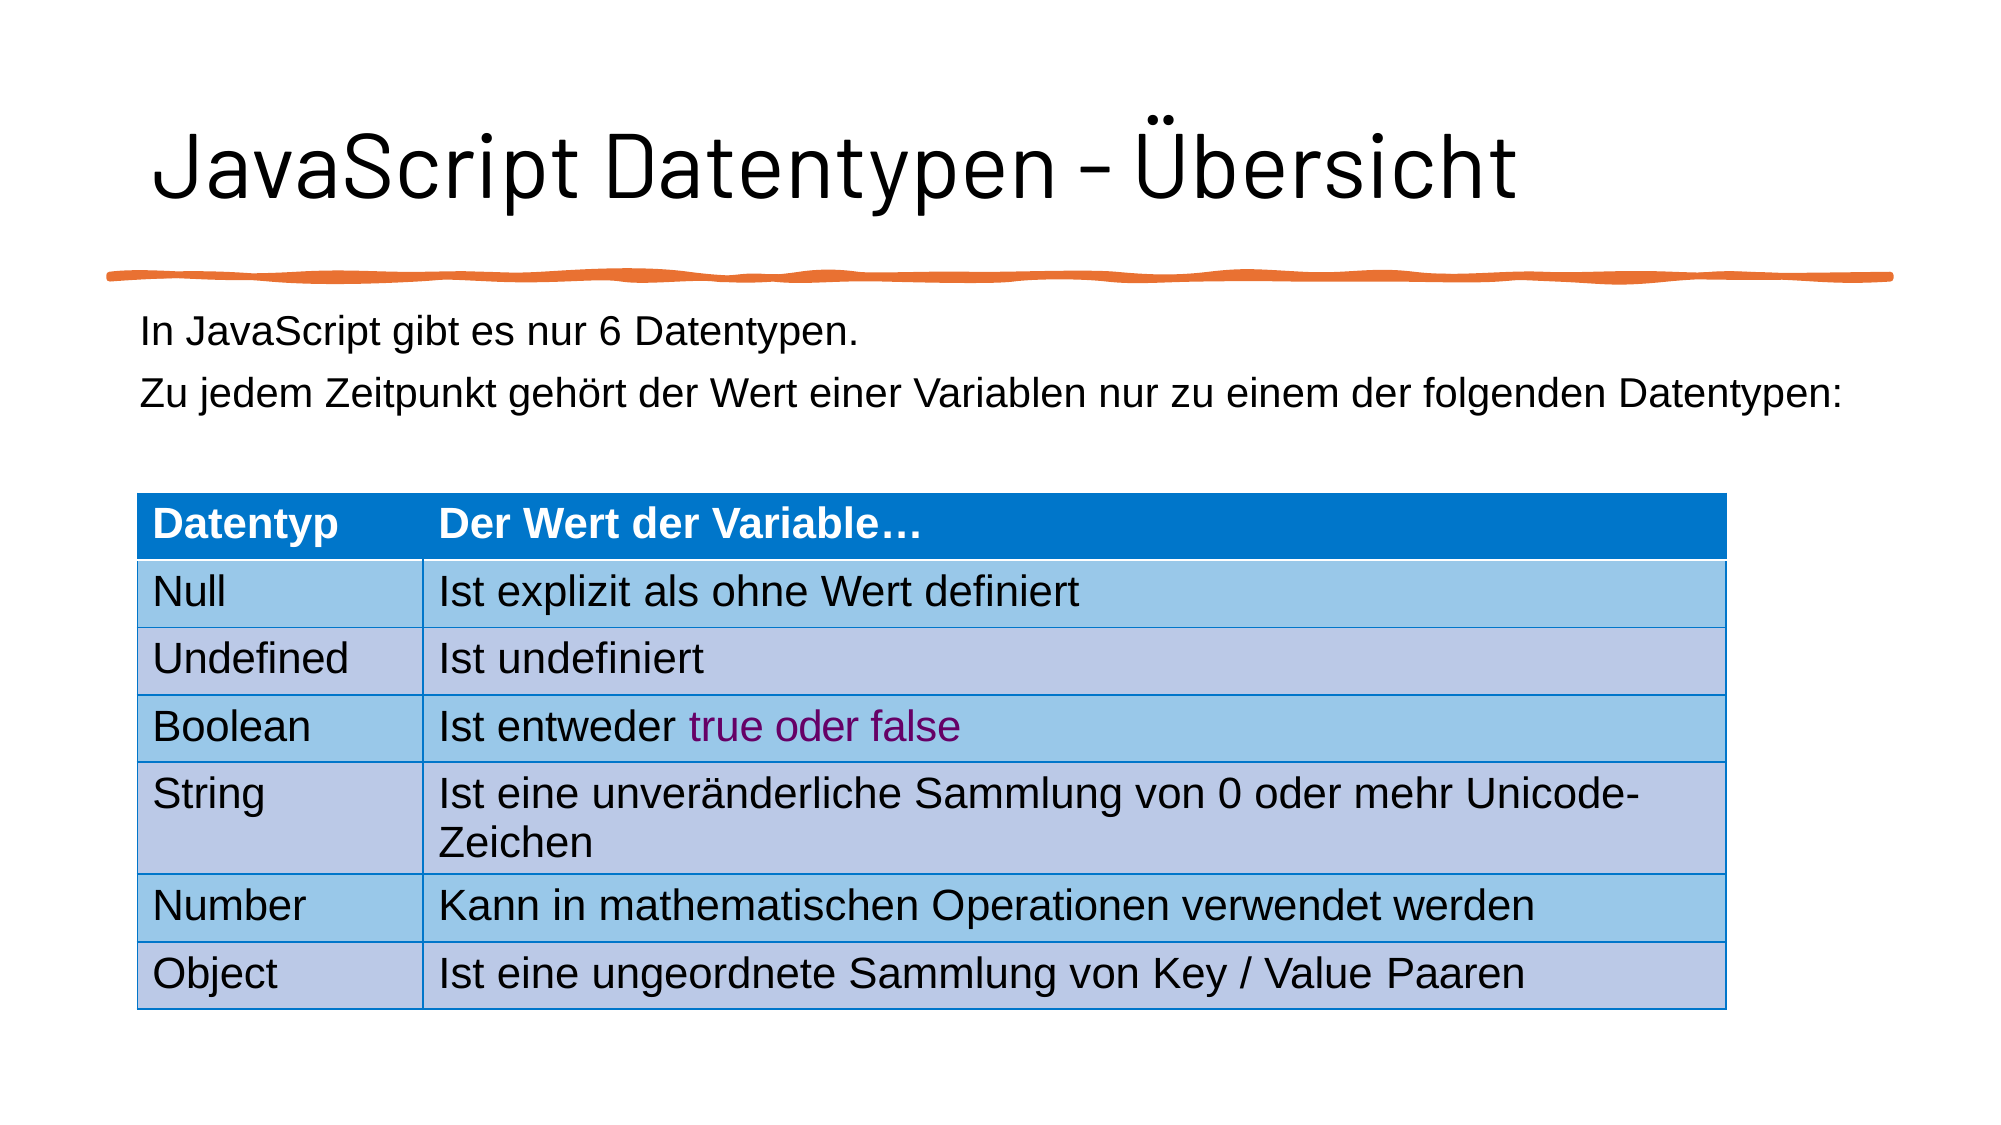

# JavaScript Datentypen - Übersicht

In JavaScript gibt es nur 6 Datentypen.
Zu jedem Zeitpunkt gehört der Wert einer Variablen nur zu einem der folgenden Datentypen:
| Datentyp | Der Wert der Variable… |
| --- | --- |
| Null | Ist explizit als ohne Wert definiert |
| Undefined | Ist undefiniert |
| Boolean | Ist entweder true oder false |
| String | Ist eine unveränderliche Sammlung von 0 oder mehr Unicode-Zeichen |
| Number | Kann in mathematischen Operationen verwendet werden |
| Object | Ist eine ungeordnete Sammlung von Key / Value Paaren |